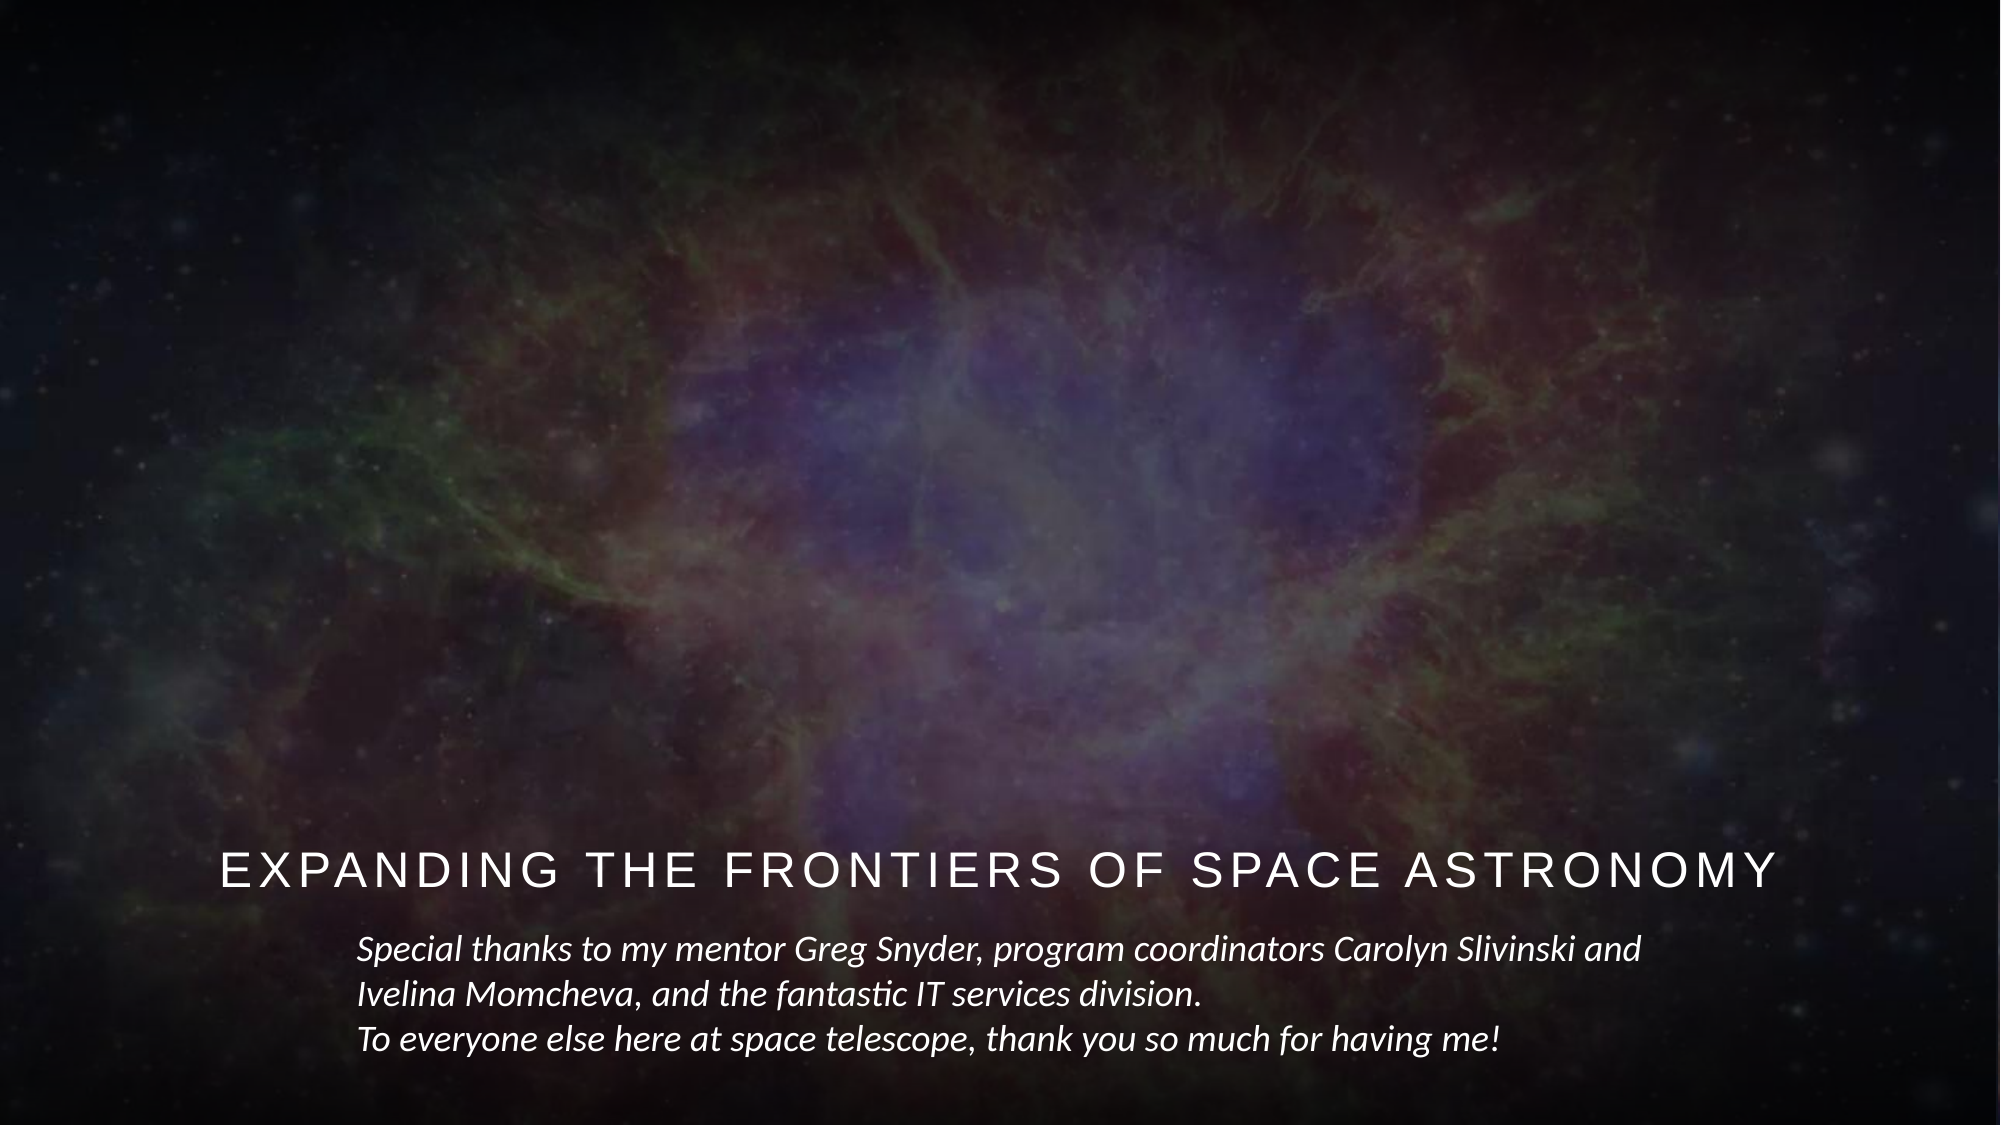

Special thanks to my mentor Greg Snyder, program coordinators Carolyn Slivinski and
Ivelina Momcheva, and the fantastic IT services division.
To everyone else here at space telescope, thank you so much for having me!